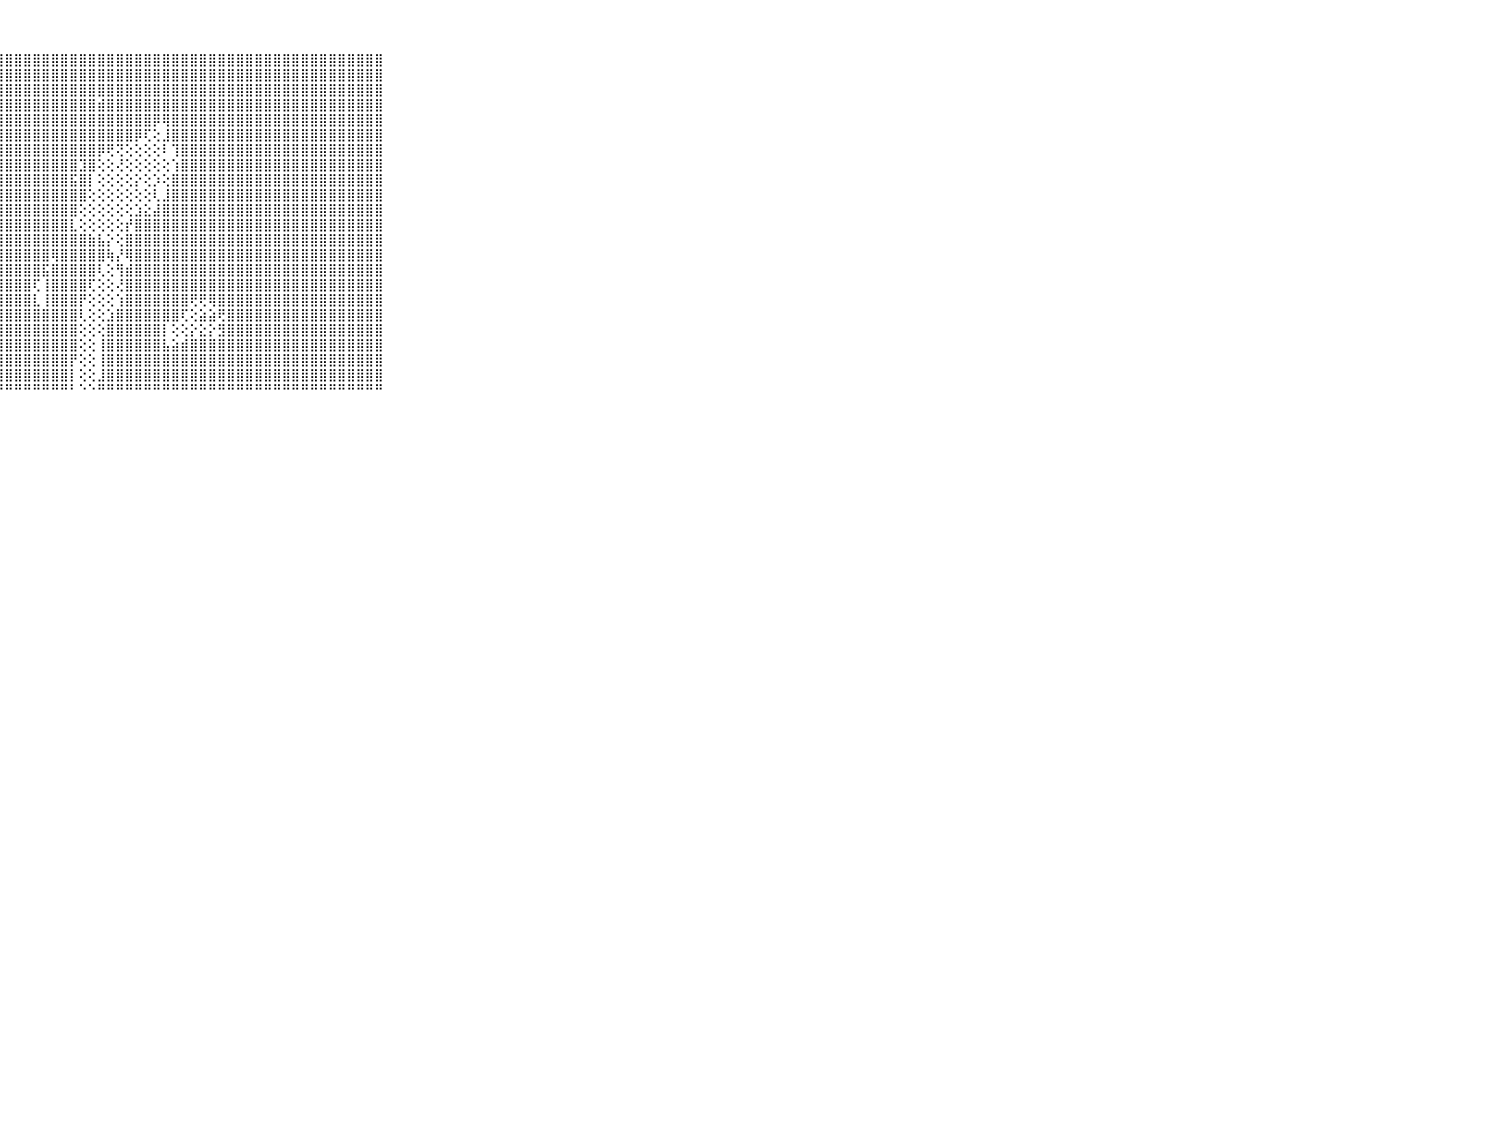

⠀⠀⠀⠀⠀⠀⠀⠀⠀⠀⠀⣿⣿⣿⣿⣿⣿⣿⣿⣿⣿⣿⣿⣿⣿⣿⣿⣿⣿⣿⣿⣿⣿⣿⣿⣿⣿⣿⣿⣿⣿⣿⣿⣿⣿⣿⣿⣿⣿⣿⣿⣿⣿⣿⣿⣿⣿⣿⣿⣿⣿⣿⣿⣿⣿⣿⣿⣿⣿⠀⠀⠀⠀⠀⠀⠀⠀⠀⠀⠀⠀
⠀⠀⠀⠀⠀⠀⠀⠀⠀⠀⠀⣿⣿⣿⣿⣿⣿⣿⣿⣿⣿⣿⣿⣿⣿⣿⣿⣿⣿⣿⣿⣿⣿⣿⣿⣿⣿⣿⣿⣿⣿⣿⣿⣿⣿⣿⣿⣿⣿⣿⣿⣿⣿⣿⣿⣿⣿⣿⣿⣿⣿⣿⣿⣿⣿⣿⣿⣿⣿⠀⠀⠀⠀⠀⠀⠀⠀⠀⠀⠀⠀
⠀⠀⠀⠀⠀⠀⠀⠀⠀⠀⠀⣿⣿⣿⣿⣿⣿⣿⣿⣿⣿⣿⣿⣿⣿⣿⣿⣿⣿⣿⣿⣿⣿⣿⣿⣿⣿⣿⣿⣿⣿⣿⣿⣿⣿⣿⣿⣿⣿⣿⣿⣿⣿⣿⣿⣿⣿⣿⣿⣿⣿⣿⣿⣿⣿⣿⣿⣿⣿⠀⠀⠀⠀⠀⠀⠀⠀⠀⠀⠀⠀
⠀⠀⠀⠀⠀⠀⠀⠀⠀⠀⠀⣽⣿⣿⣿⣿⣿⣿⣿⣿⣿⣿⣿⣿⣿⣿⣿⣿⣿⣿⣿⣿⣿⣿⣿⣿⣿⣿⣾⣿⣿⣿⣿⣿⣿⣿⣿⣿⣿⣿⣿⣿⣿⣿⣿⣿⣿⣿⣿⣿⣿⣿⣿⣿⣿⣿⣿⣿⣿⠀⠀⠀⠀⠀⠀⠀⠀⠀⠀⠀⠀
⠀⠀⠀⠀⠀⠀⠀⠀⠀⠀⠀⣿⣿⣿⣿⣿⣿⣿⣿⣿⣿⣿⣿⣿⣿⣿⣿⣿⣿⣿⣿⣿⣿⣿⣿⣿⣿⣿⣿⣿⣿⣿⣿⣿⡿⢿⣿⣿⣿⣿⣿⣿⣿⣿⣿⣿⣿⣿⣿⣿⣿⣿⣿⣿⣿⣿⣿⣿⣿⠀⠀⠀⠀⠀⠀⠀⠀⠀⠀⠀⠀
⠀⠀⠀⠀⠀⠀⠀⠀⠀⠀⠀⣿⣿⣿⣿⣿⣿⣿⣿⣿⣿⣿⣿⣿⣿⣿⣿⣿⣿⣿⣿⣿⣿⣿⣿⣿⣿⣿⣿⣿⣿⣿⡿⢏⢕⣸⣿⣿⣿⣿⣿⣿⣿⣿⣿⣿⣿⣿⣿⣿⣿⣿⣿⣿⣿⣿⣿⣿⣿⠀⠀⠀⠀⠀⠀⠀⠀⠀⠀⠀⠀
⠀⠀⠀⠀⠀⠀⠀⠀⠀⠀⠀⣿⣿⣿⣿⣿⣿⣿⣿⣿⣿⣿⣿⣿⣿⣿⣿⣿⣿⣿⣿⣿⣿⣿⣿⣿⣿⣿⡿⢟⢝⢕⢕⢕⢕⠇⢹⣿⣿⣿⣿⣿⣿⣿⣿⣿⣿⣿⣿⣿⣿⣿⣿⣿⣿⣿⣿⣿⣿⠀⠀⠀⠀⠀⠀⠀⠀⠀⠀⠀⠀
⠀⠀⠀⠀⠀⠀⠀⠀⠀⠀⠀⣿⣿⣿⣿⣿⣿⣿⣿⣿⣿⣿⣿⣿⣿⣿⣿⣿⣿⣿⣿⣿⣿⣿⣿⣿⣹⣿⢕⢕⢜⢕⢕⢕⢕⢕⢱⣿⣿⣿⣿⣿⣿⣿⣿⣿⣿⣿⣿⣿⣿⣿⣿⣿⣿⣿⣿⣿⣿⠀⠀⠀⠀⠀⠀⠀⠀⠀⠀⠀⠀
⠀⠀⠀⠀⠀⠀⠀⠀⠀⠀⠀⣿⣿⣿⣿⣿⣿⣿⣿⣿⣿⣿⣿⣿⣿⣿⣿⣿⣿⣿⣿⣿⣿⣿⣿⣯⣿⡇⢕⢕⢕⢕⡕⢕⡱⢕⣿⣿⣿⣿⣿⣿⣿⣿⣿⣿⣿⣿⣿⣿⣿⣿⣿⣿⣿⣿⣿⣿⣿⠀⠀⠀⠀⠀⠀⠀⠀⠀⠀⠀⠀
⠀⠀⠀⠀⠀⠀⠀⠀⠀⠀⠀⣿⣿⣿⣿⣿⣿⣿⣿⣿⣿⣿⣿⣿⣿⣿⣿⣿⣿⣿⣿⣿⣿⣿⣿⣿⣿⢕⢕⢕⢕⢕⢕⢕⢇⣸⣿⣿⣿⣿⣿⣿⣿⣿⣿⣿⣿⣿⣿⣿⣿⣿⣿⣿⣿⣿⣿⣿⣿⠀⠀⠀⠀⠀⠀⠀⠀⠀⠀⠀⠀
⠀⠀⠀⠀⠀⠀⠀⠀⠀⠀⠀⣿⣿⣿⣿⣿⣿⣿⣿⣿⣿⣿⣿⣿⣿⣿⣿⣿⣿⣿⣿⣿⣿⣿⣿⣿⢕⢕⢕⢕⢕⢕⣱⣕⣼⣿⣿⣿⣿⣿⣿⣿⣿⣿⣿⣿⣿⣿⣿⣿⣿⣿⣿⣿⣿⣿⣿⣿⣿⠀⠀⠀⠀⠀⠀⠀⠀⠀⠀⠀⠀
⠀⠀⠀⠀⠀⠀⠀⠀⠀⠀⠀⣿⣿⣿⣿⣿⣿⣿⣿⣿⣿⣿⣿⣿⣿⣿⣿⣿⣿⣿⣿⣿⣿⣿⣿⣇⢕⢕⢕⢕⢕⡞⣿⣿⣿⣿⣿⣿⣿⣿⣿⣿⣿⣿⣿⣿⣿⣿⣿⣿⣿⣿⣿⣿⣿⣿⣿⣿⣿⠀⠀⠀⠀⠀⠀⠀⠀⠀⠀⠀⠀
⠀⠀⠀⠀⠀⠀⠀⠀⠀⠀⠀⣿⣿⣿⣿⣿⣿⣿⣿⣿⣿⣿⣿⣿⣿⣿⣿⣿⣿⣿⣿⣿⣿⣿⣿⣿⣿⣷⣧⡕⢕⣿⣿⣿⣿⣿⣿⣿⣿⣿⣿⣿⣿⣿⣿⣿⣿⣿⣿⣿⣿⣿⣿⣿⣿⣿⣿⣿⣿⠀⠀⠀⠀⠀⠀⠀⠀⠀⠀⠀⠀
⠀⠀⠀⠀⠀⠀⠀⠀⠀⠀⠀⢿⣿⣿⣿⣿⣿⣿⣿⣿⣿⣿⣿⣿⣿⣿⣿⣿⣿⣿⣿⣿⣿⢿⣿⣿⣿⣿⣿⢷⡜⢿⣿⣿⣿⣿⣿⣿⣿⣿⣿⣿⣿⣿⣿⣿⣿⣿⣿⣿⣿⣿⣿⣿⣿⣿⣿⣿⣿⠀⠀⠀⠀⠀⠀⠀⠀⠀⠀⠀⠀
⠀⠀⠀⠀⠀⠀⠀⠀⠀⠀⠀⣿⣿⣿⣿⣿⣿⣿⣿⣿⣿⣿⣿⣿⣿⣿⣿⣿⣿⣿⣿⣿⣯⣿⣿⣿⣿⣿⢇⢕⢻⣾⣿⣿⣿⣿⣿⣿⣿⣿⣿⣿⣿⣿⣿⣿⣿⣿⣿⣿⣿⣿⣿⣿⣿⣿⣿⣿⣿⠀⠀⠀⠀⠀⠀⠀⠀⠀⠀⠀⠀
⠀⠀⠀⠀⠀⠀⠀⠀⠀⠀⠀⣿⣿⣿⣿⣿⣿⣿⣿⣿⣿⣿⣿⣿⣿⣿⣿⣿⣿⣿⣿⢏⢸⣿⣿⣿⣿⢏⢕⢕⢜⣿⣿⣿⣿⣿⣿⣿⣿⣿⣿⣿⣿⣿⣿⣿⣿⣿⣿⣿⣿⣿⣿⣿⣿⣿⣿⣿⣿⠀⠀⠀⠀⠀⠀⠀⠀⠀⠀⠀⠀
⠀⠀⠀⠀⠀⠀⠀⠀⠀⠀⠀⣿⣿⣿⣿⣿⣿⣿⣿⣿⣿⣿⣿⣿⣿⣿⣿⣿⣿⣿⣿⣇⢸⣿⣿⣿⡟⢕⢕⢕⢱⣿⣿⣿⣿⣿⣿⣿⢟⢟⢿⣿⣿⣿⣿⣿⣿⣿⣿⣿⣿⣿⣿⣿⣿⣿⣿⣿⣿⠀⠀⠀⠀⠀⠀⠀⠀⠀⠀⠀⠀
⠀⠀⠀⠀⠀⠀⠀⠀⠀⠀⠀⣿⣿⣿⣿⣿⣿⣿⣿⣿⣿⣿⣿⣿⣿⣿⣿⣿⣿⣿⣿⣿⣿⣿⣿⣿⢇⢕⢕⣱⣿⣿⣿⣿⣿⣿⣿⢏⢕⣵⣵⢟⣿⣿⣿⣿⣿⣿⣿⣿⣿⣿⣿⣿⣿⣿⣿⣿⣿⠀⠀⠀⠀⠀⠀⠀⠀⠀⠀⠀⠀
⠀⠀⠀⠀⠀⠀⠀⠀⠀⠀⠀⣿⣿⣿⣿⣿⣿⣿⣿⣿⣿⣿⣿⣿⣿⣿⣿⣿⣿⣿⣿⣿⣿⣿⣿⣿⢕⢕⢕⣿⣿⣿⣿⣿⣿⡇⢕⢕⡕⣕⡕⣻⣿⣿⣿⣿⣿⣿⣿⣿⣿⣿⣿⣿⣿⣿⣿⣿⣿⠀⠀⠀⠀⠀⠀⠀⠀⠀⠀⠀⠀
⠀⠀⠀⠀⠀⠀⠀⠀⠀⠀⠀⣿⣿⣿⣿⣿⣿⣿⣿⣿⣿⣿⣿⣿⣿⣿⣿⣿⣿⣿⣿⣿⣿⣿⣿⣿⢕⢕⢸⣿⣿⣿⣿⣿⣿⣧⣵⣾⣿⣿⣿⣿⣿⣿⣿⣿⣿⣿⣿⣿⣿⣿⣿⣿⣿⣿⣿⣿⣿⠀⠀⠀⠀⠀⠀⠀⠀⠀⠀⠀⠀
⠀⠀⠀⠀⠀⠀⠀⠀⠀⠀⠀⣿⣿⣿⣿⣿⣿⣿⣿⣿⣿⣿⣿⣿⣿⣿⣿⣿⣿⣿⣿⣿⣿⣿⣿⡟⢕⢕⢸⣿⣿⣿⣿⣿⣿⣿⣿⣿⣿⣿⣿⣿⣿⣿⣿⣿⣿⣿⣿⣿⣿⣿⣿⣿⣿⣿⣿⣿⣿⠀⠀⠀⠀⠀⠀⠀⠀⠀⠀⠀⠀
⠀⠀⠀⠀⠀⠀⠀⠀⠀⠀⠀⣿⣿⣿⣿⣿⣿⣿⣿⣿⣿⣿⣿⣿⣿⣿⣿⣿⣿⣿⣿⣿⣿⣿⣿⡇⢕⢕⣸⣿⣿⣿⣿⣿⣿⣿⣿⣿⣿⣿⣿⣿⣿⣿⣿⣿⣿⣿⣿⣿⣿⣿⣿⣿⣿⣿⣿⣿⣿⠀⠀⠀⠀⠀⠀⠀⠀⠀⠀⠀⠀
⠀⠀⠀⠀⠀⠀⠀⠀⠀⠀⠀⠛⠛⠛⠛⠛⠛⠛⠛⠛⠛⠛⠛⠛⠛⠛⠛⠛⠛⠛⠛⠛⠛⠛⠛⠃⠑⠑⠛⠛⠛⠛⠛⠛⠛⠛⠛⠛⠛⠛⠛⠛⠛⠛⠛⠛⠛⠛⠛⠛⠛⠛⠛⠛⠛⠛⠛⠛⠛⠀⠀⠀⠀⠀⠀⠀⠀⠀⠀⠀⠀